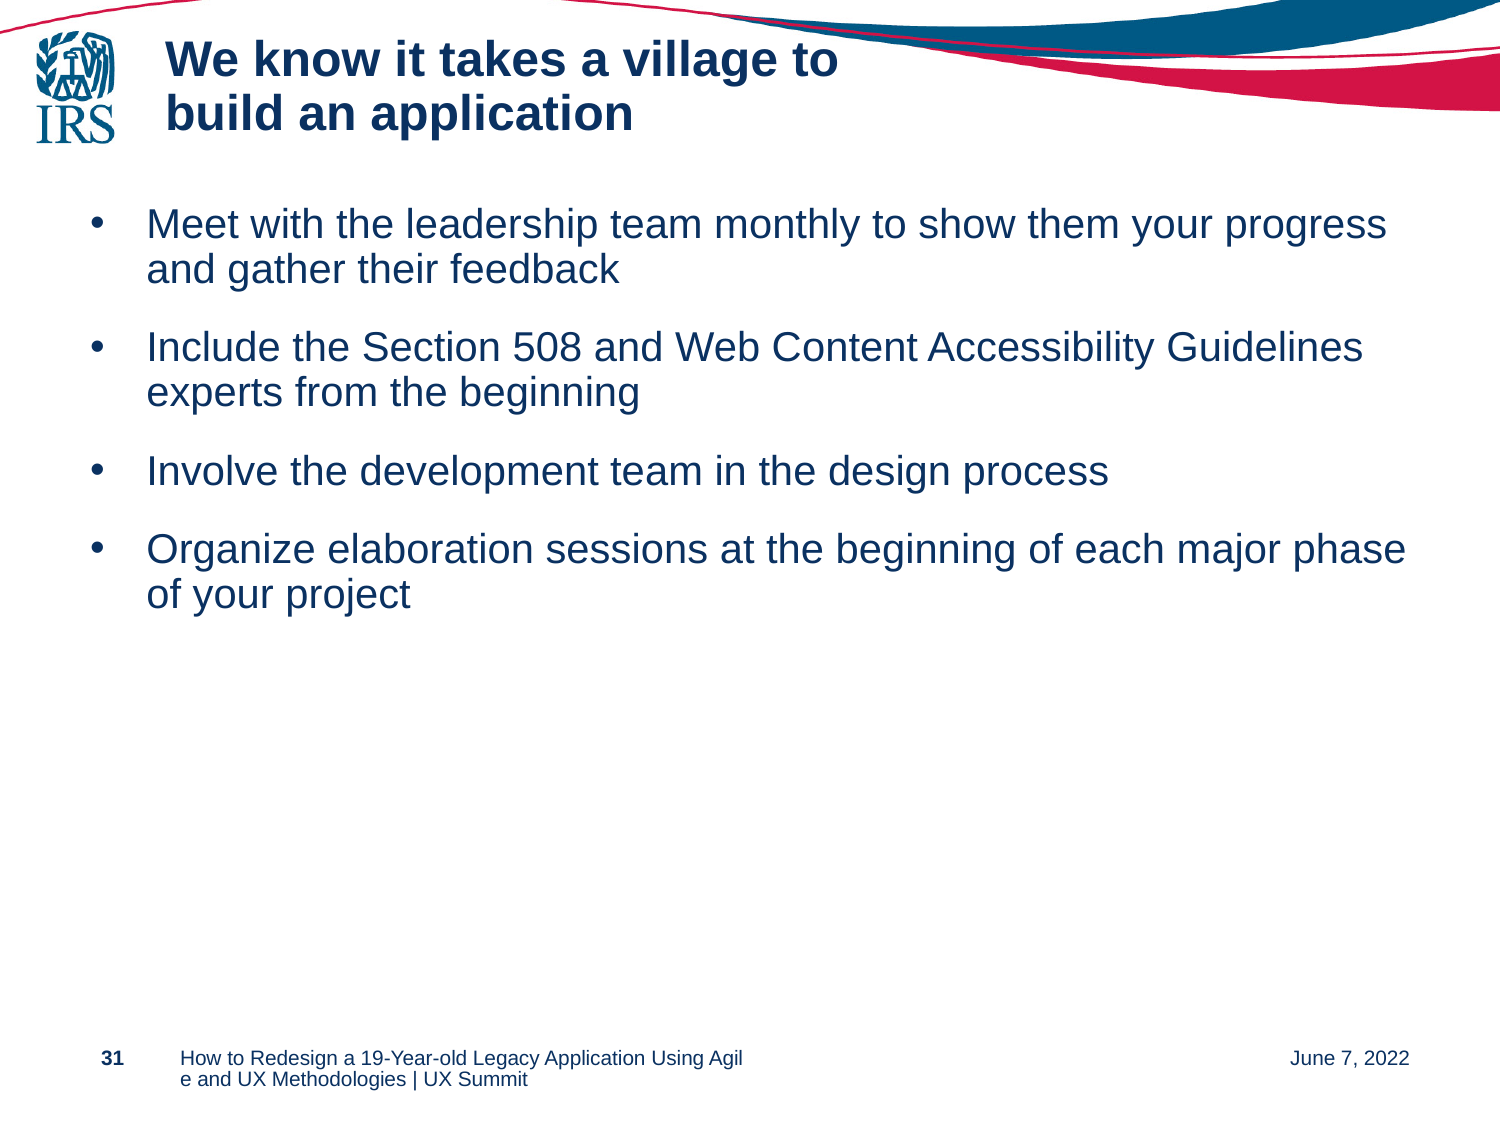

# We know it takes a village to build an application
Meet with the leadership team monthly to show them your progress and gather their feedback
Include the Section 508 and Web Content Accessibility Guidelines experts from the beginning
Involve the development team in the design process
Organize elaboration sessions at the beginning of each major phase of your project

31
How to Redesign a 19-Year-old Legacy Application Using Agile and UX Methodologies | UX Summit
June 7, 2022